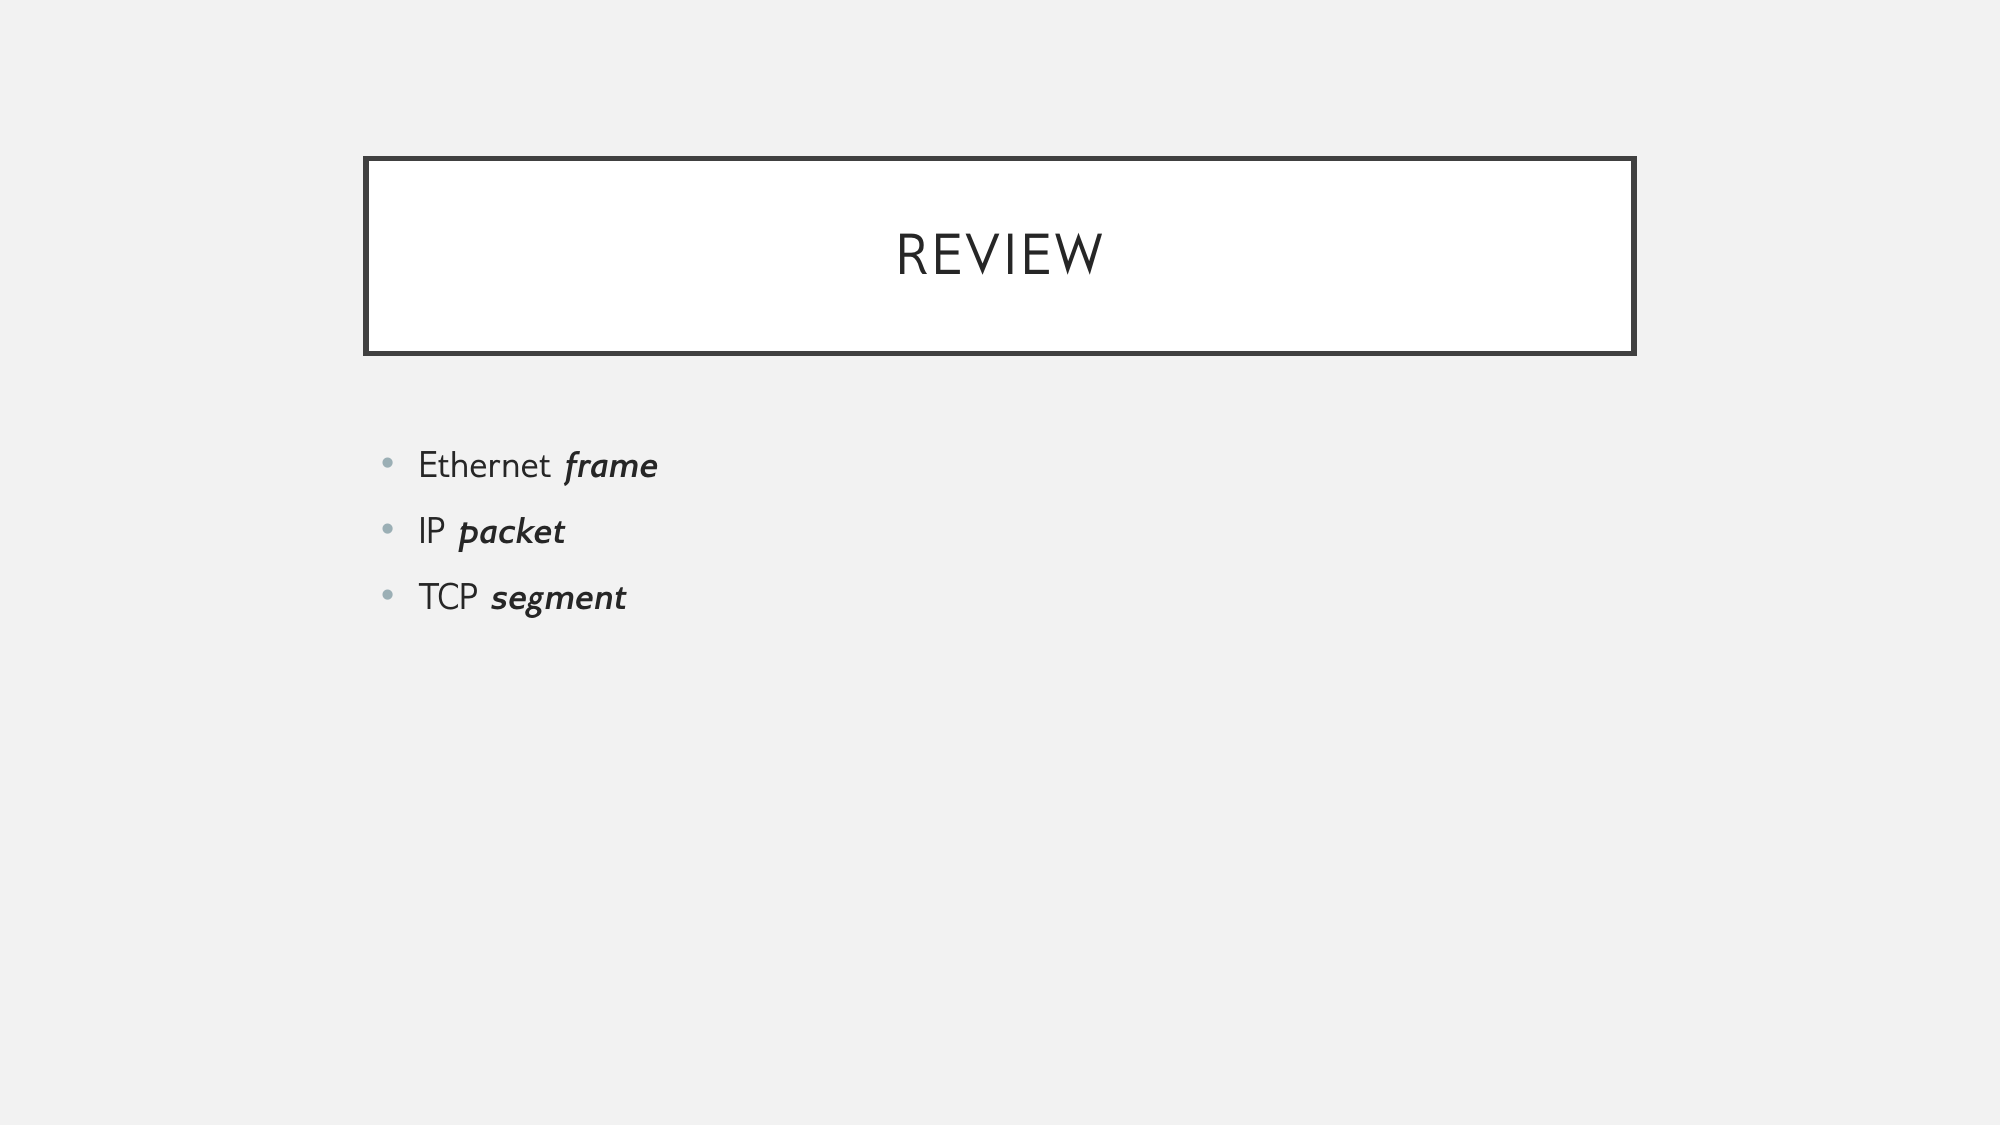

# Review
Ethernet frame
IP packet
TCP segment